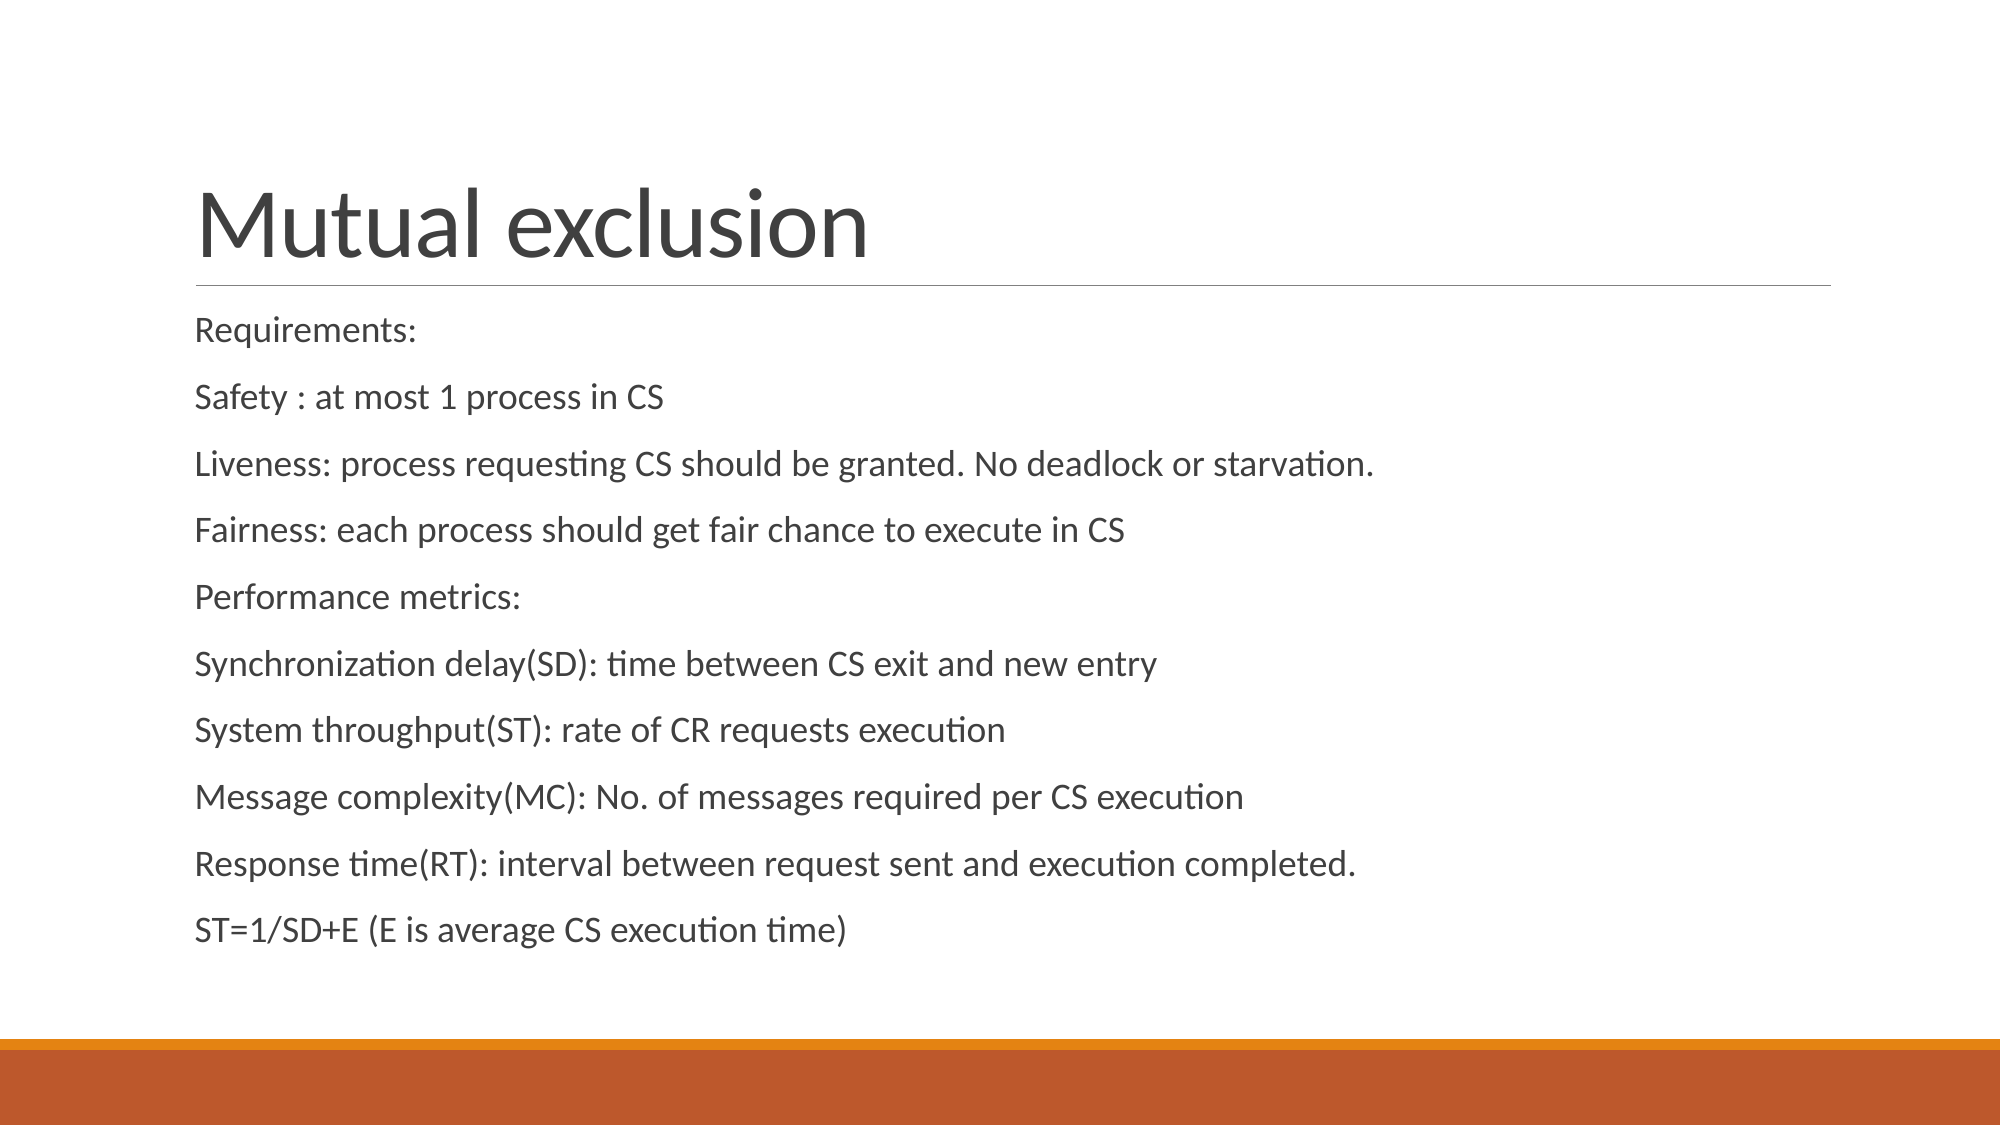

# Mutual exclusion
Requirements:
Safety : at most 1 process in CS
Liveness: process requesting CS should be granted. No deadlock or starvation.
Fairness: each process should get fair chance to execute in CS
Performance metrics:
Synchronization delay(SD): time between CS exit and new entry
System throughput(ST): rate of CR requests execution
Message complexity(MC): No. of messages required per CS execution
Response time(RT): interval between request sent and execution completed.
ST=1/SD+E (E is average CS execution time)